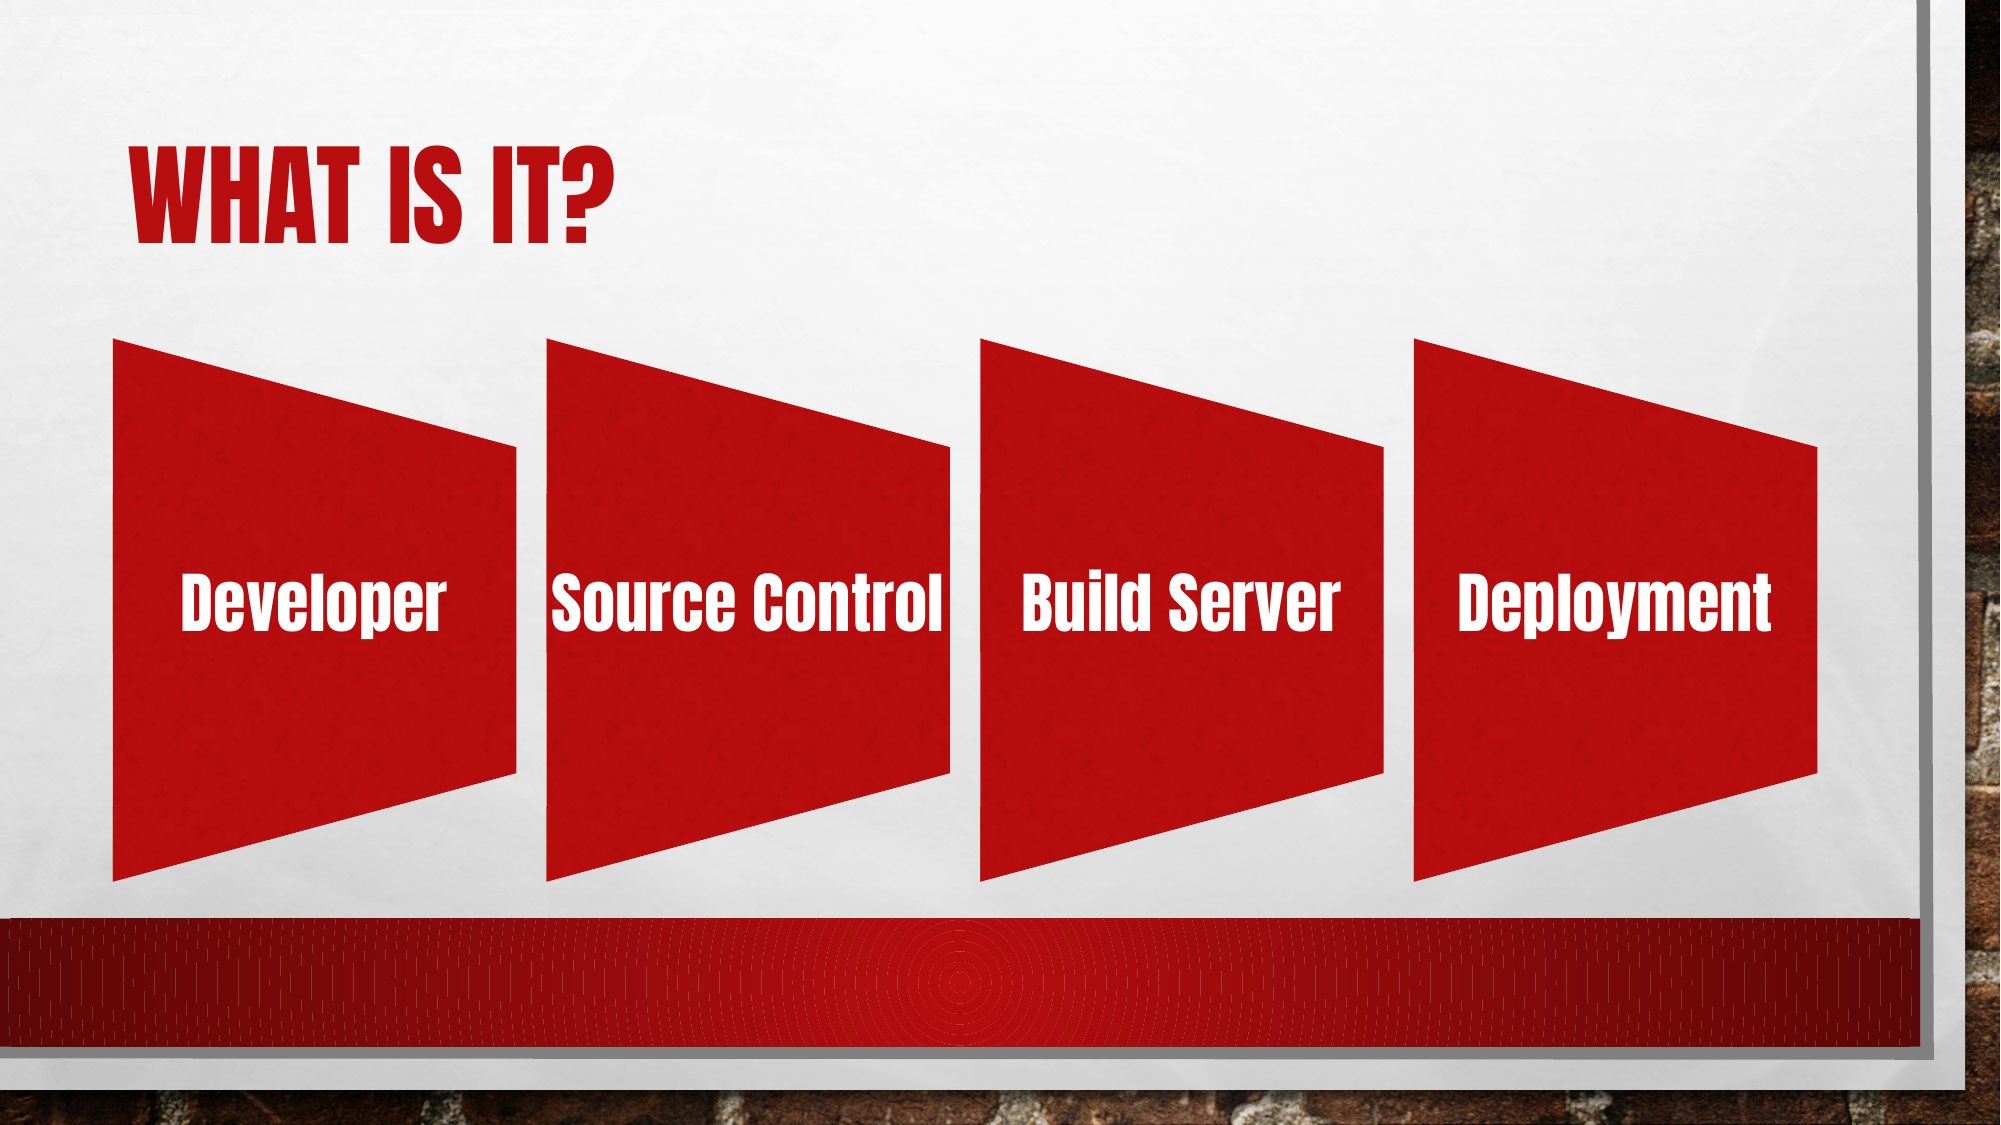

# What is it?
Developer
Source Control
Build Server
Deployment